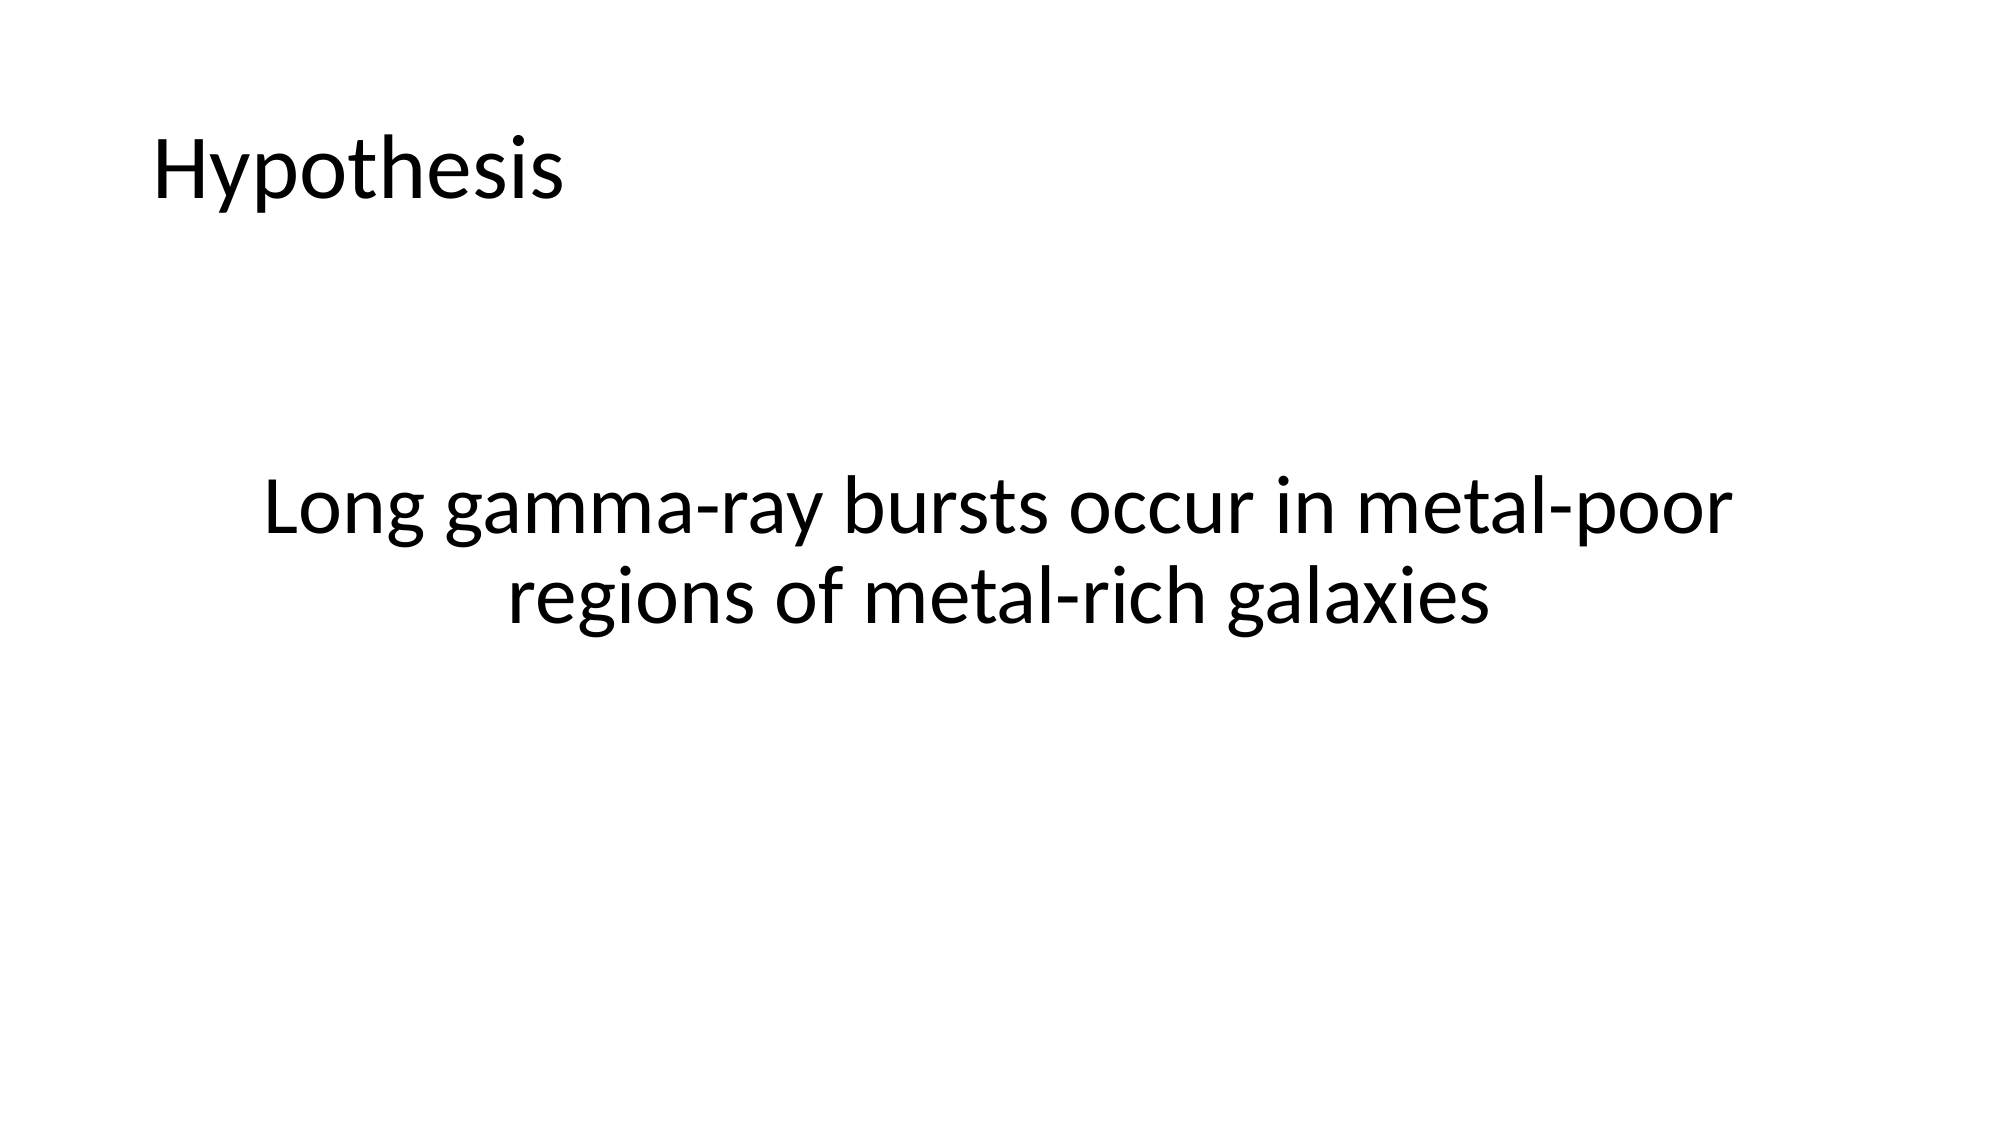

# Hypothesis
Long gamma-ray bursts occur in metal-poor regions of metal-rich galaxies